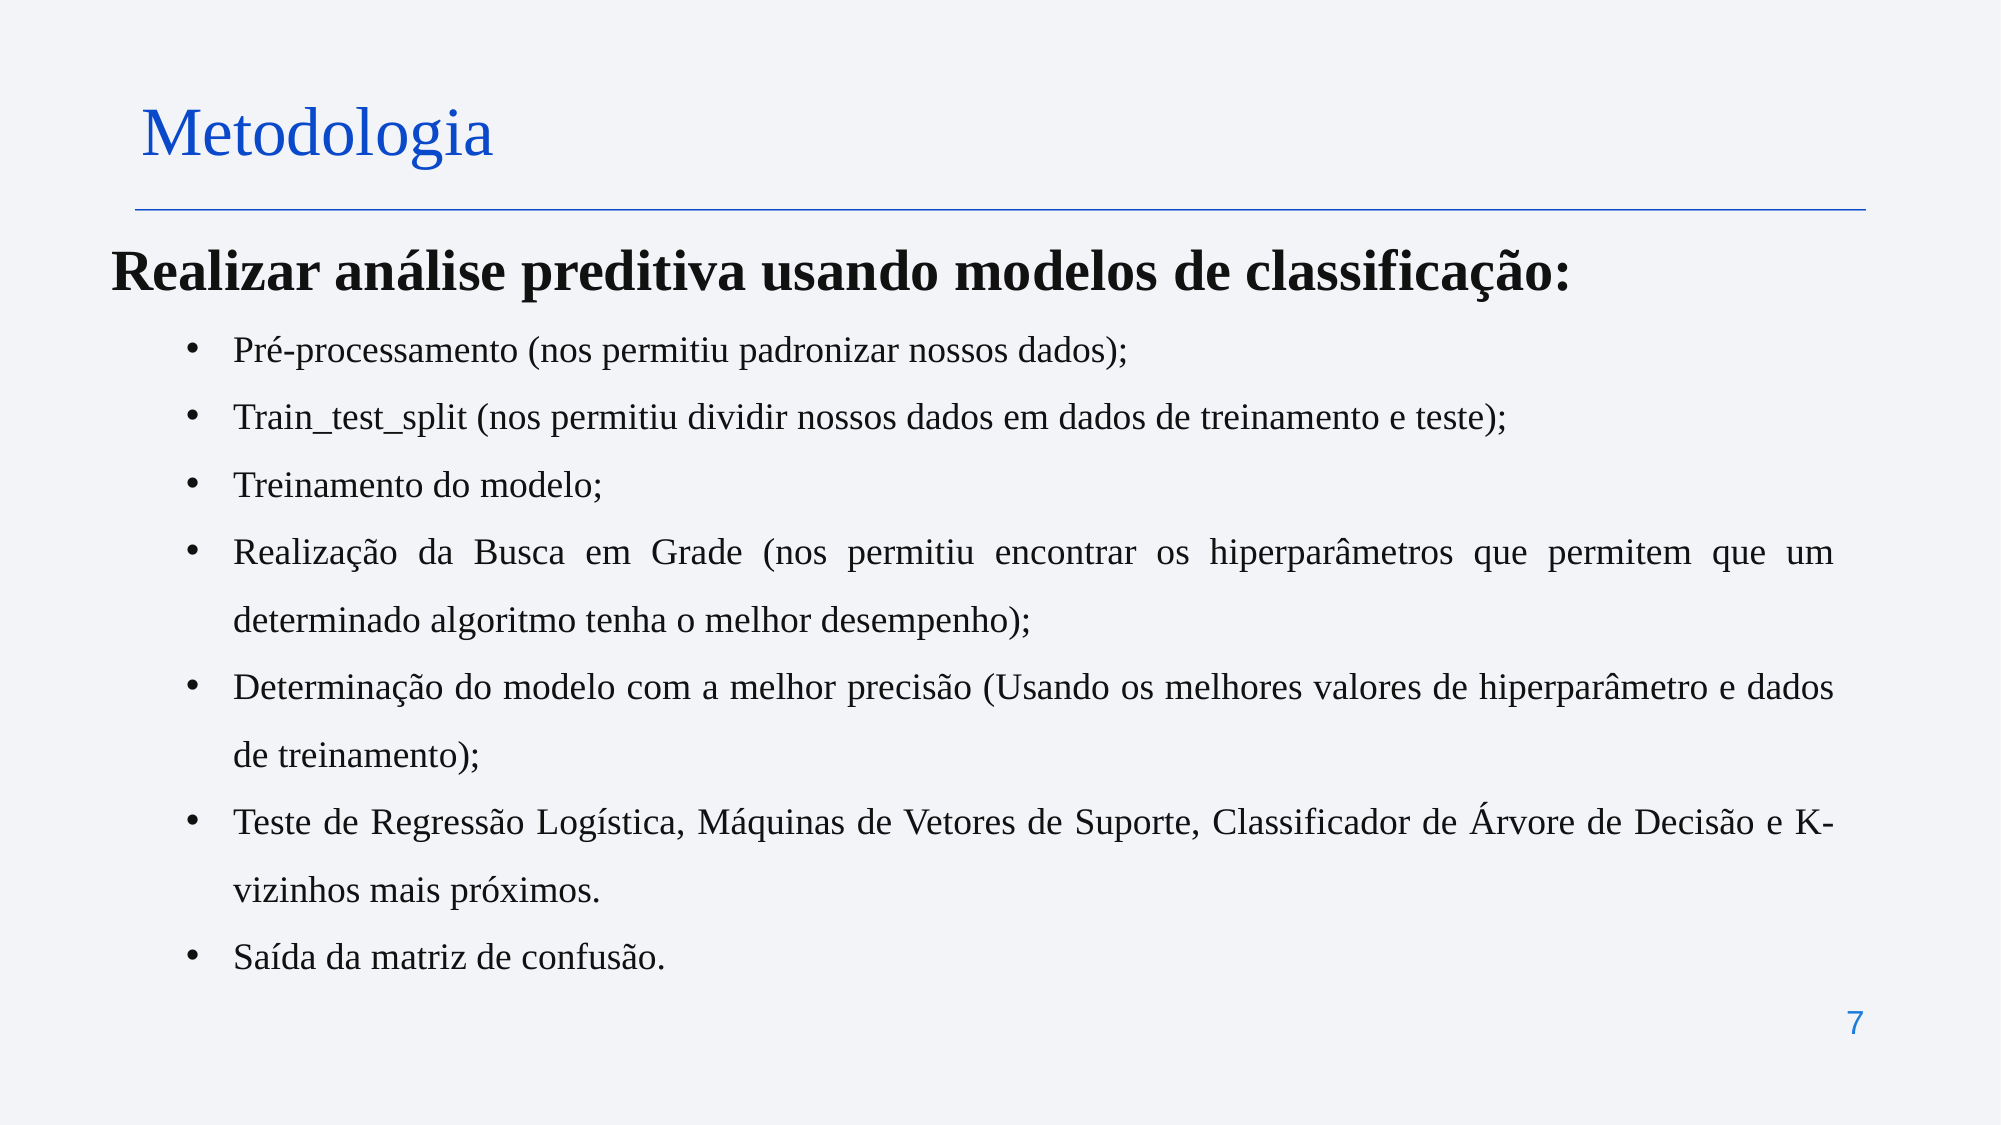

Metodologia
Realizar análise preditiva usando modelos de classificação:
Pré-processamento (nos permitiu padronizar nossos dados);
Train_test_split (nos permitiu dividir nossos dados em dados de treinamento e teste);
Treinamento do modelo;
Realização da Busca em Grade (nos permitiu encontrar os hiperparâmetros que permitem que um determinado algoritmo tenha o melhor desempenho);
Determinação do modelo com a melhor precisão (Usando os melhores valores de hiperparâmetro e dados de treinamento);
Teste de Regressão Logística, Máquinas de Vetores de Suporte, Classificador de Árvore de Decisão e K-vizinhos mais próximos.
Saída da matriz de confusão.

7